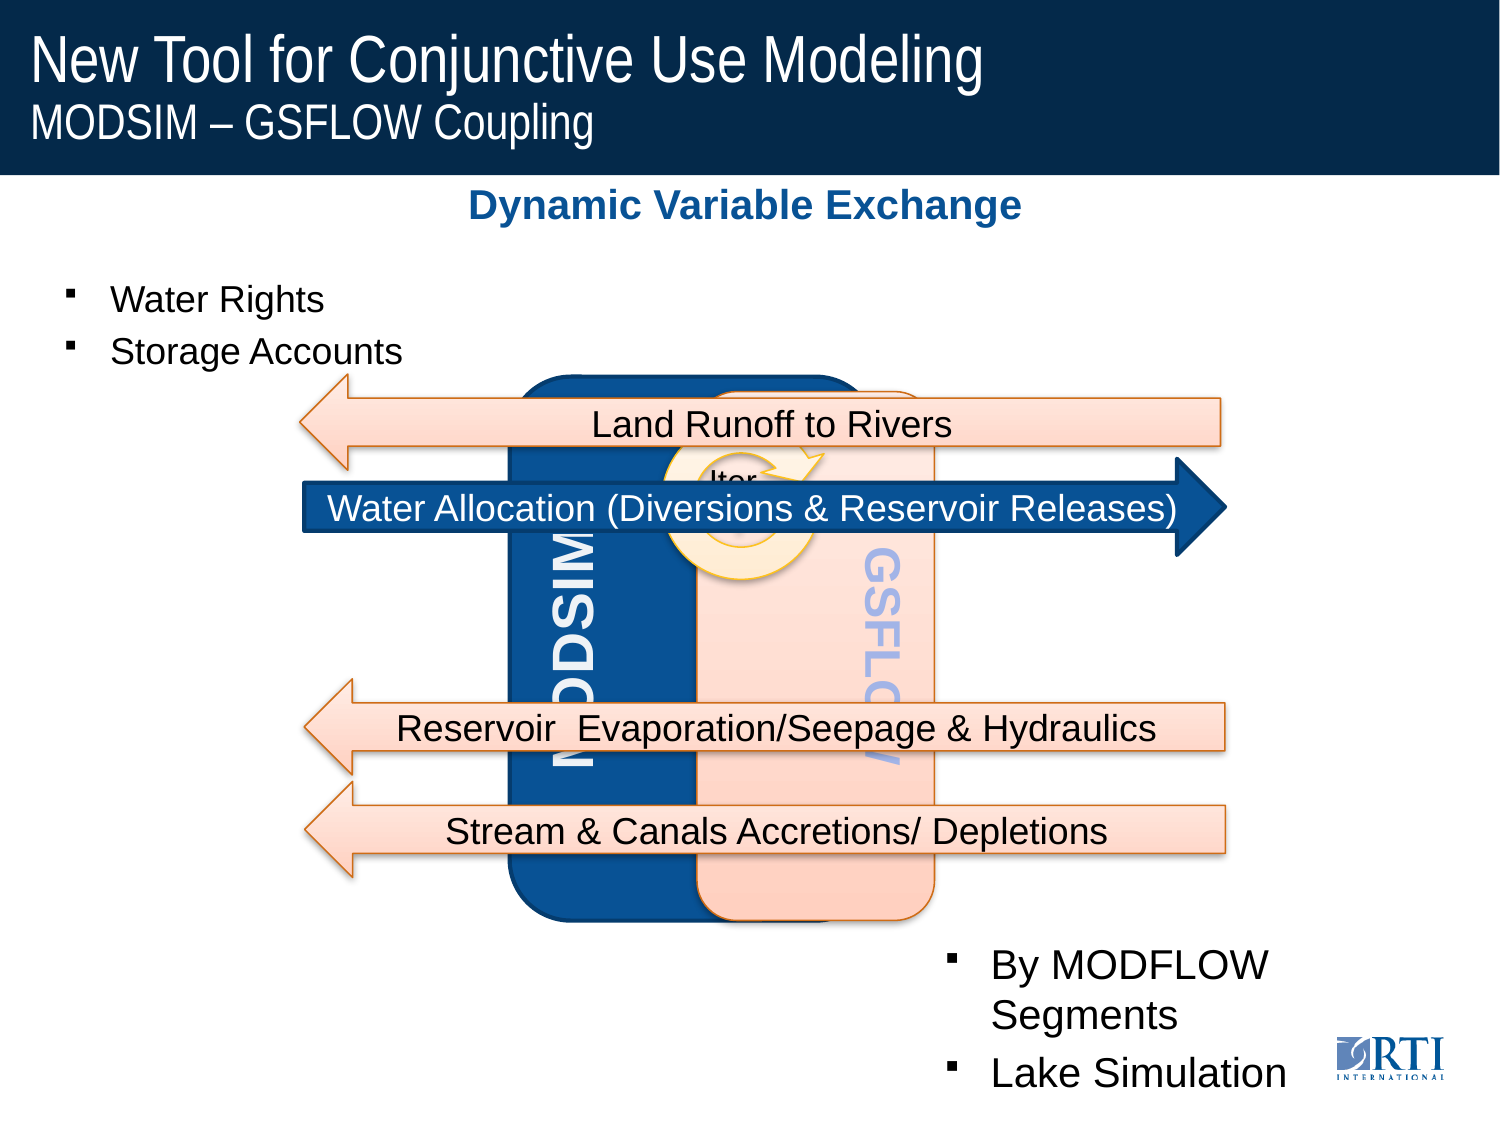

# New Tool for Conjunctive Use Modeling MODSIM – GSFLOW Coupling
Dynamic Variable Exchange
Water Rights
Storage Accounts
Land Runoff to Rivers
MODSIM
GSFLOW
Iter.
i
Water Allocation (Diversions & Reservoir Releases)
Reservoir  Evaporation/Seepage & Hydraulics
Stream & Canals Accretions/ Depletions
By MODFLOW Segments
Lake Simulation